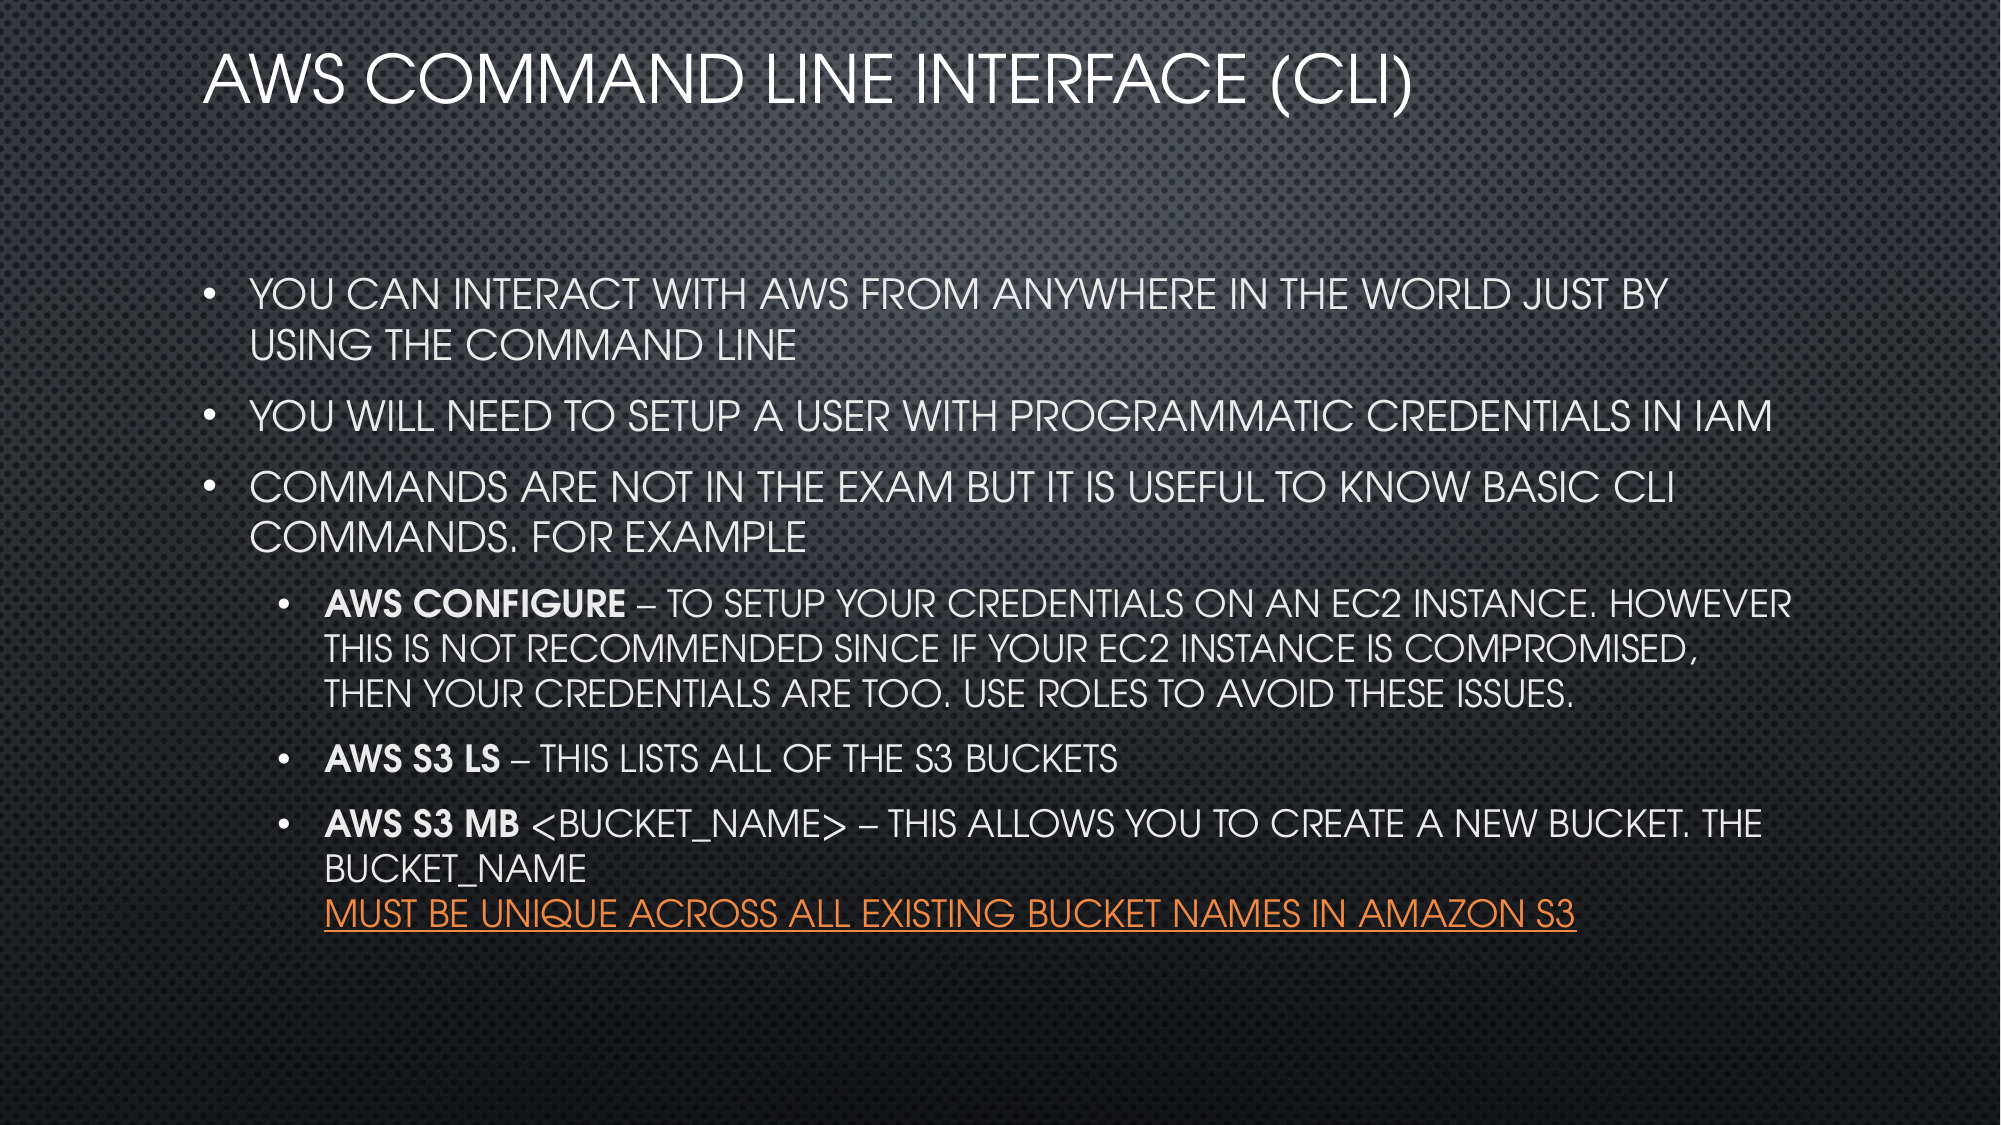

# AWS Command Line InteRface (CLI)

You can interact with AWS from anywhere in the world just by using the command line
You will need to setup a user with Programmatic Credentials in IAM
Commands are not in the exam but it is useful to know basic CLI commands. For example
aws configure – to setup your credentials on an EC2 instance. however this is not recommended since if your EC2 instance is compromised, then your credentials are too. Use roles to avoid these issues.
aws s3 ls – this lists all of the S3 buckets
aws s3 mb <bucket_name> – this allows you to create a new bucket. The bucket_name must be unique across all existing bucket names in Amazon S3